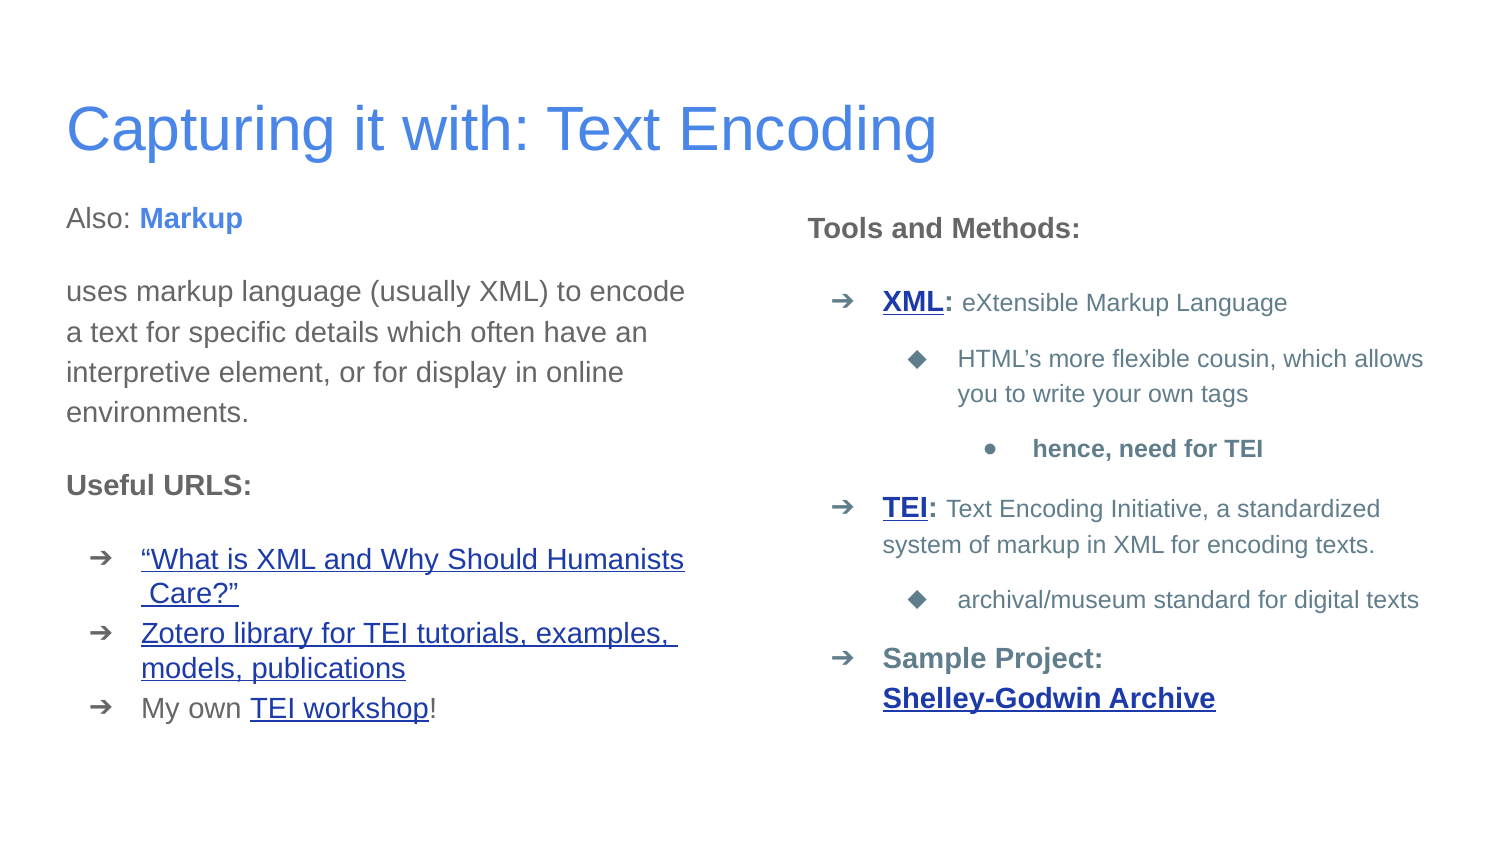

# Capturing it with: Text Encoding
Also: Markup
uses markup language (usually XML) to encode a text for specific details which often have an interpretive element, or for display in online environments.
Useful URLS:
“What is XML and Why Should Humanists Care?”
Zotero library for TEI tutorials, examples, models, publications
My own TEI workshop!

Tools and Methods:
XML: eXtensible Markup Language
HTML’s more flexible cousin, which allows you to write your own tags
hence, need for TEI
TEI: Text Encoding Initiative, a standardized system of markup in XML for encoding texts.
archival/museum standard for digital texts
Sample Project: Shelley-Godwin Archive